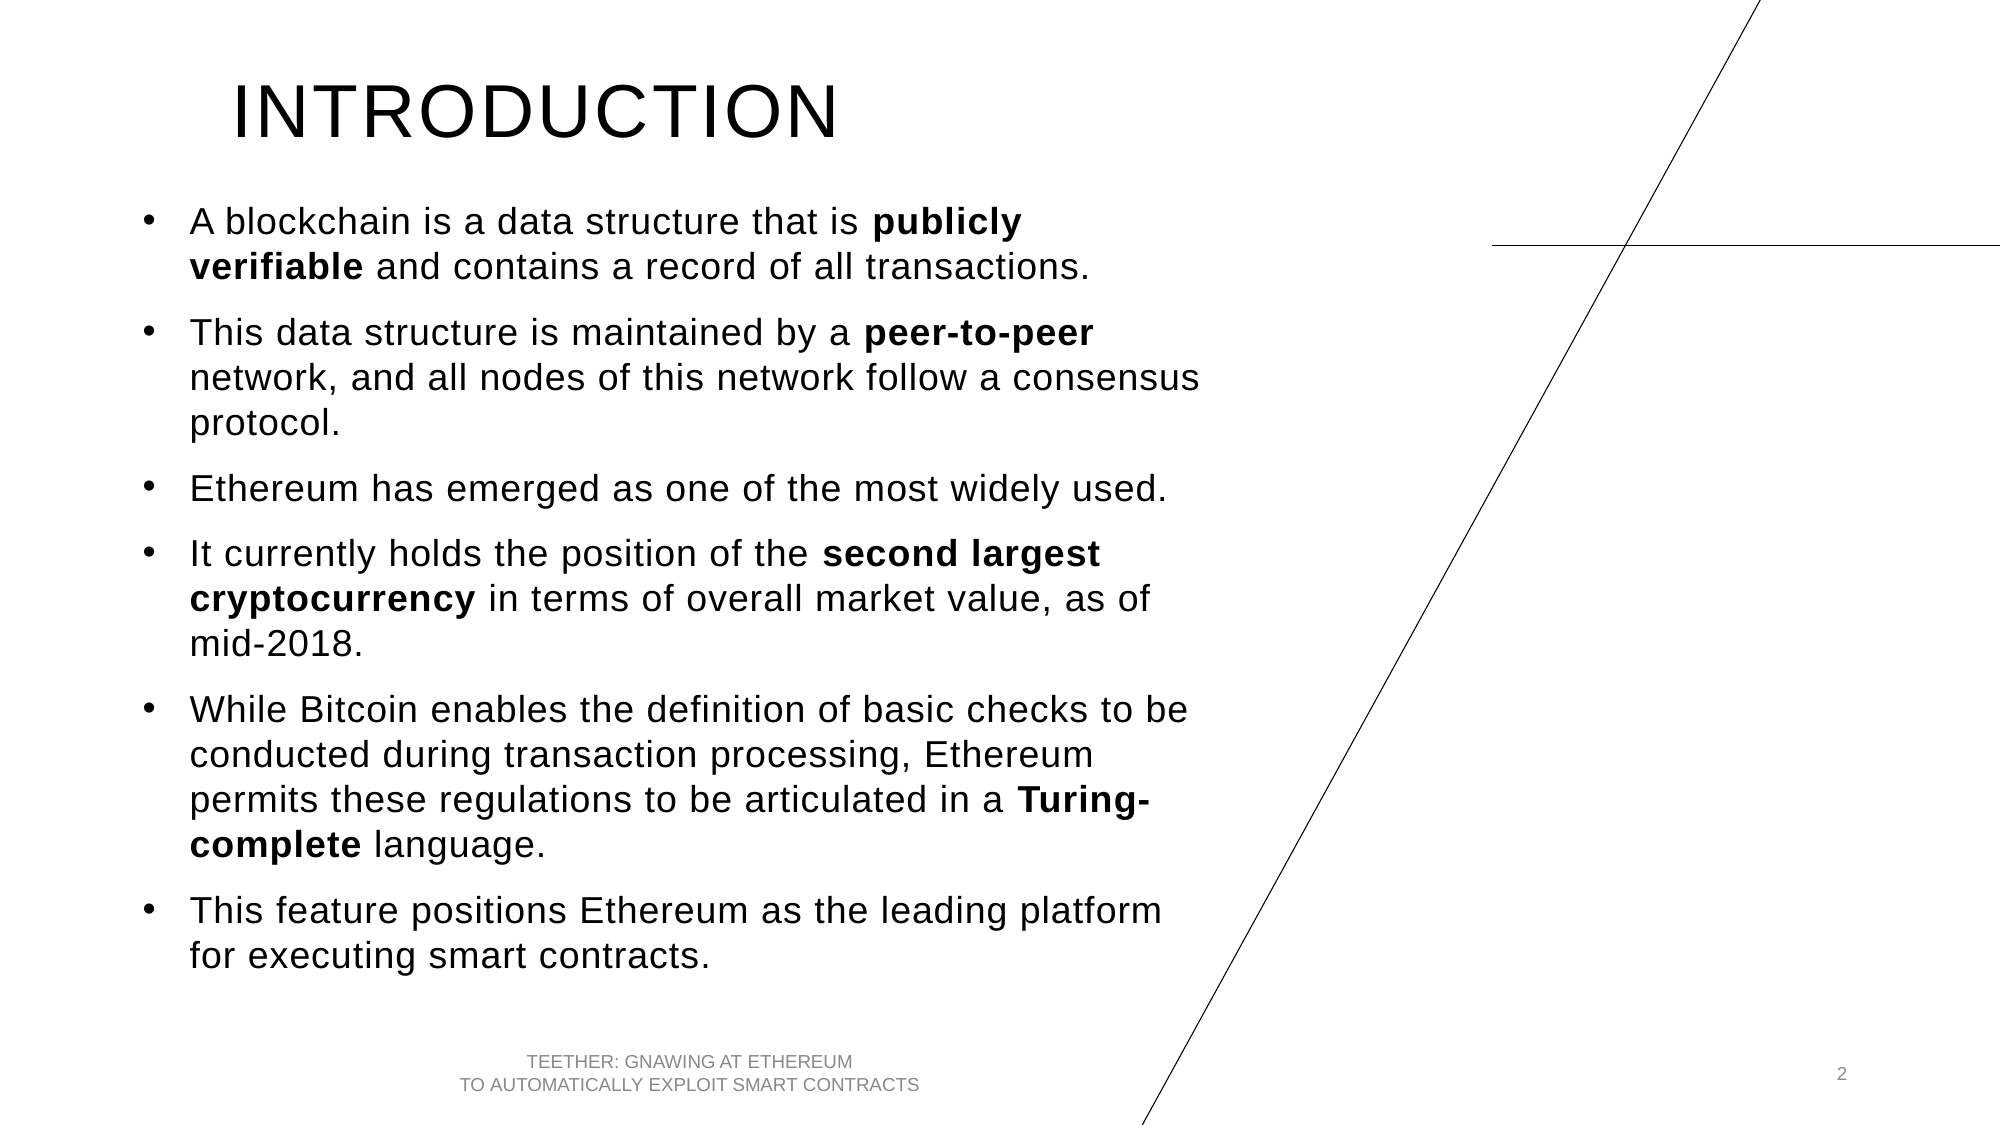

# INTRODUCTION
A blockchain is a data structure that is publicly verifiable and contains a record of all transactions.
This data structure is maintained by a peer-to-peer network, and all nodes of this network follow a consensus protocol.
Ethereum has emerged as one of the most widely used.
It currently holds the position of the second largest cryptocurrency in terms of overall market value, as of mid-2018.
While Bitcoin enables the definition of basic checks to be conducted during transaction processing, Ethereum permits these regulations to be articulated in a Turing-complete language.
This feature positions Ethereum as the leading platform for executing smart contracts.

TEETHER: GNAWING AT ETHEREUM TO AUTOMATICALLY EXPLOIT SMART CONTRACTS
2